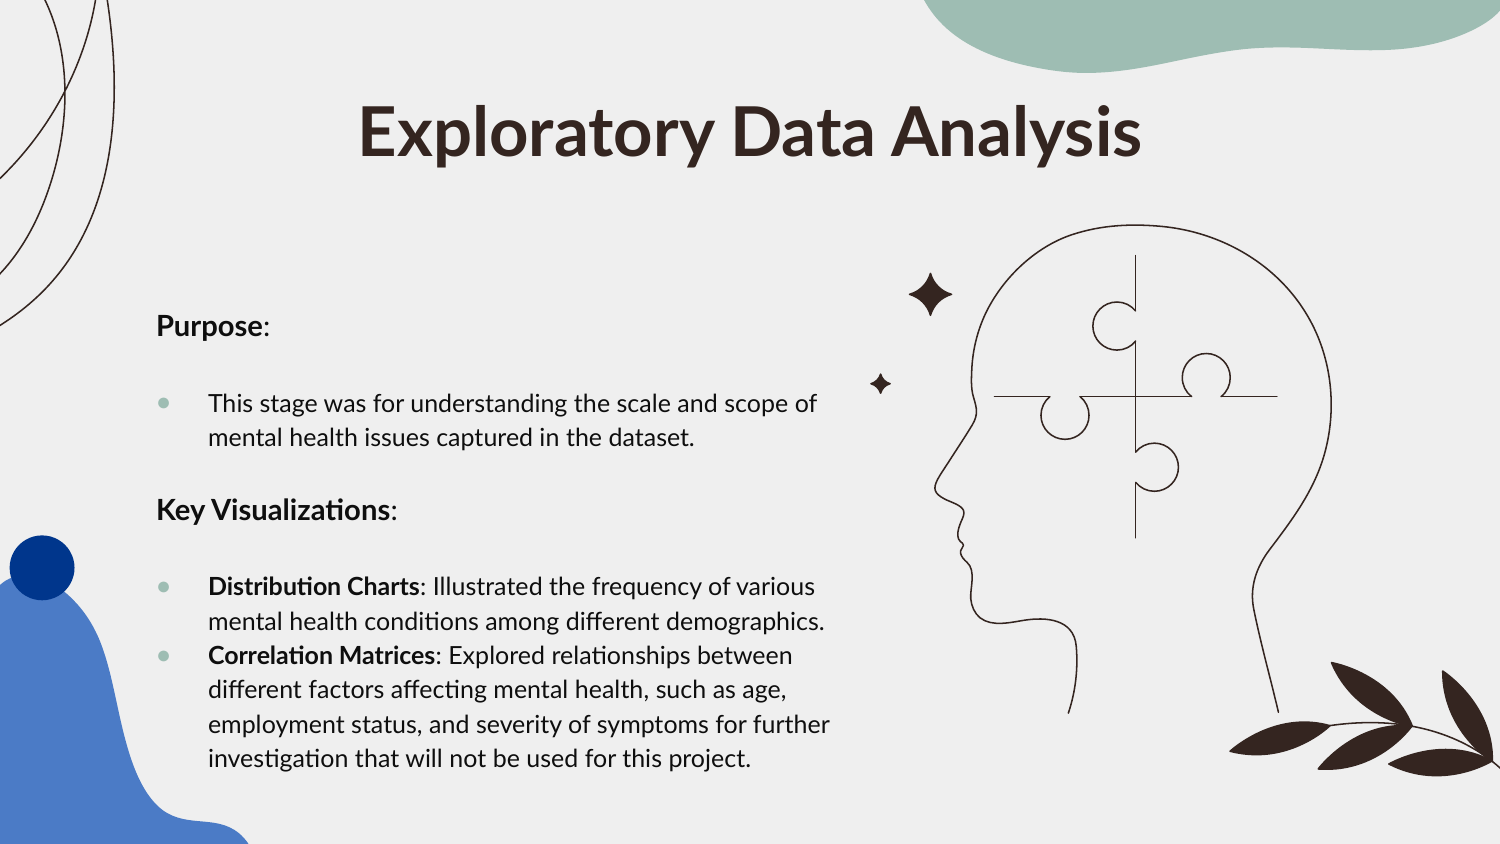

# Exploratory Data Analysis

Purpose:

This stage was for understanding the scale and scope of mental health issues captured in the dataset.

Key Visualizations:

Distribution Charts: Illustrated the frequency of various mental health conditions among different demographics.
Correlation Matrices: Explored relationships between different factors affecting mental health, such as age, employment status, and severity of symptoms for further investigation that will not be used for this project.